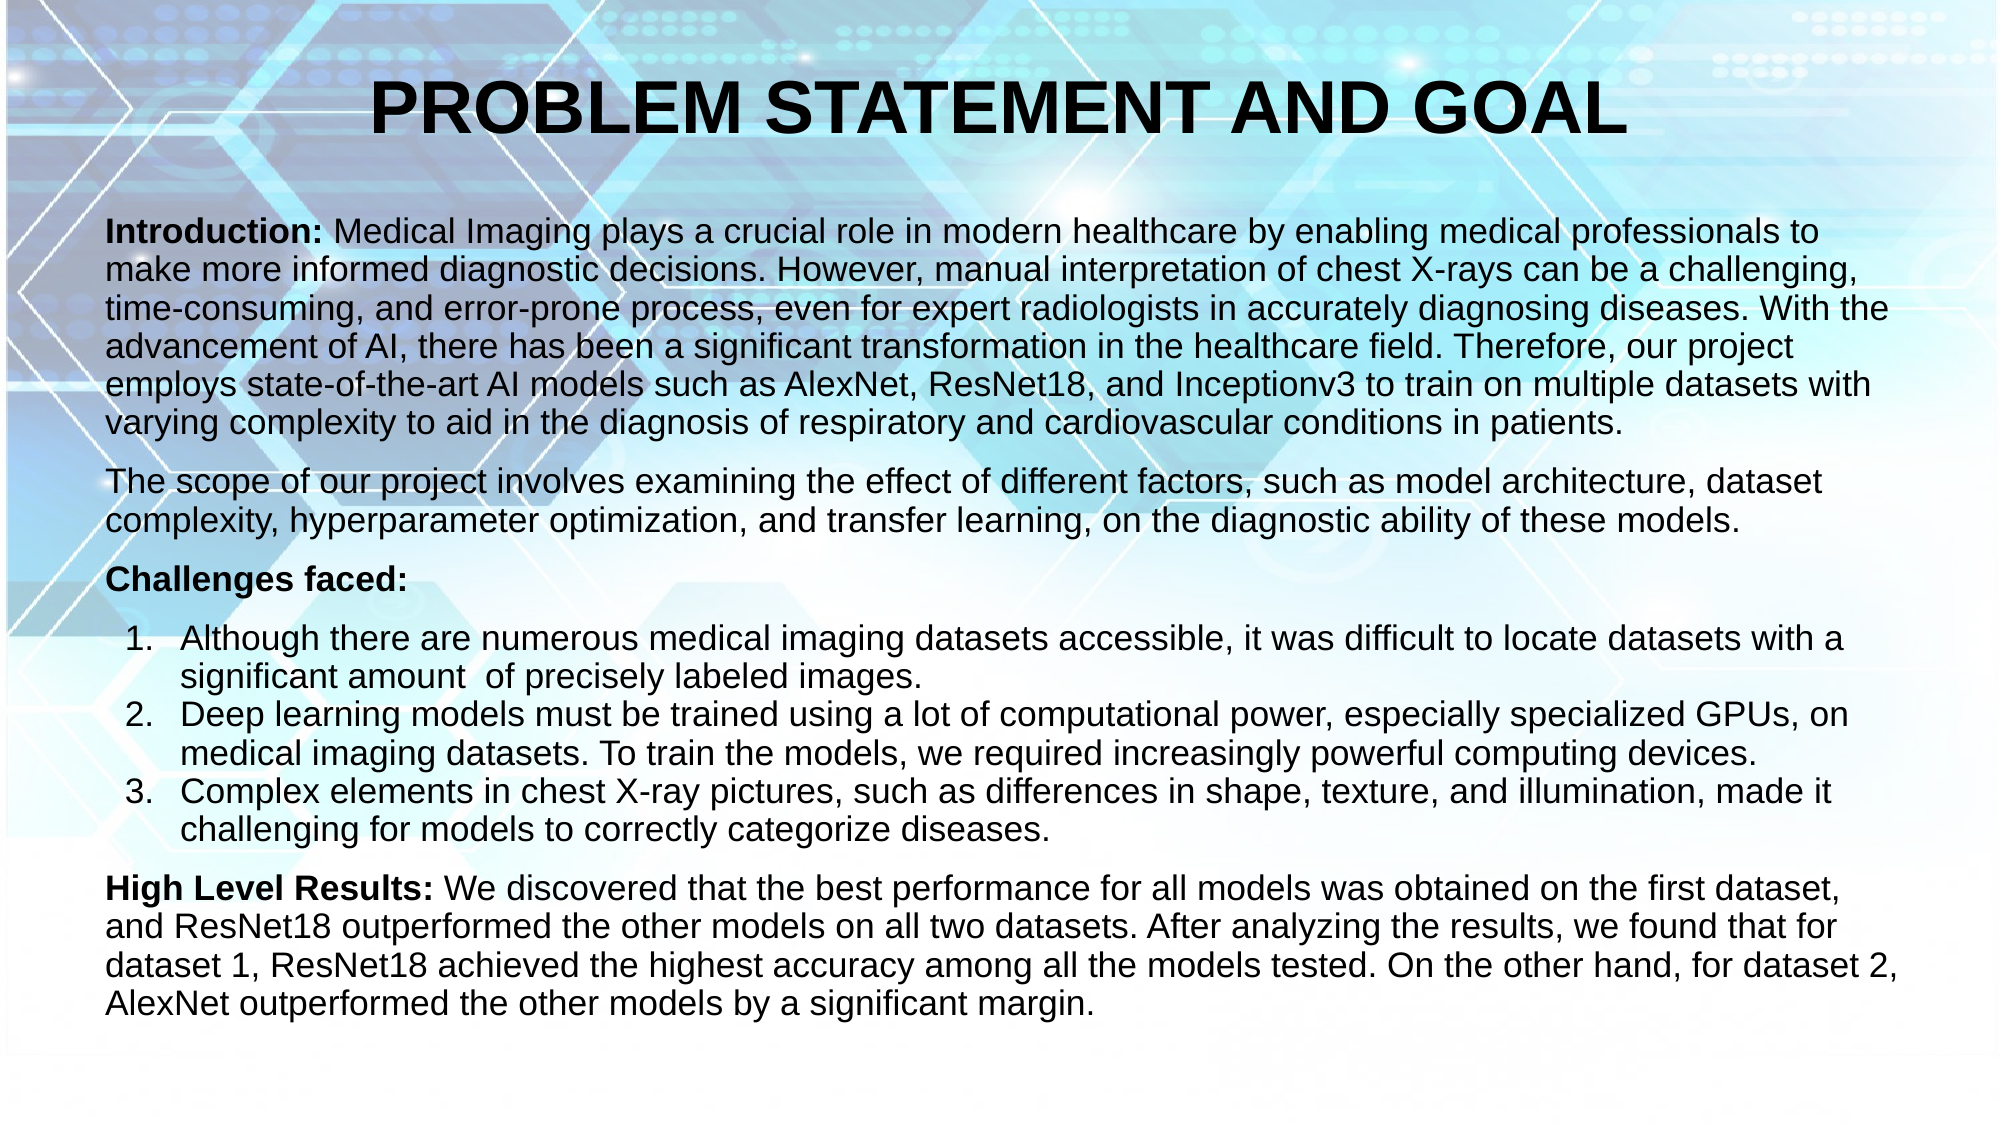

# PROBLEM STATEMENT AND GOAL
Introduction: Medical Imaging plays a crucial role in modern healthcare by enabling medical professionals to make more informed diagnostic decisions. However, manual interpretation of chest X-rays can be a challenging, time-consuming, and error-prone process, even for expert radiologists in accurately diagnosing diseases. With the advancement of AI, there has been a significant transformation in the healthcare field. Therefore, our project employs state-of-the-art AI models such as AlexNet, ResNet18, and Inceptionv3 to train on multiple datasets with varying complexity to aid in the diagnosis of respiratory and cardiovascular conditions in patients.
The scope of our project involves examining the effect of different factors, such as model architecture, dataset complexity, hyperparameter optimization, and transfer learning, on the diagnostic ability of these models.
Challenges faced:
Although there are numerous medical imaging datasets accessible, it was difficult to locate datasets with a significant amount  of precisely labeled images.
Deep learning models must be trained using a lot of computational power, especially specialized GPUs, on medical imaging datasets. To train the models, we required increasingly powerful computing devices.
Complex elements in chest X-ray pictures, such as differences in shape, texture, and illumination, made it challenging for models to correctly categorize diseases.
High Level Results: We discovered that the best performance for all models was obtained on the first dataset, and ResNet18 outperformed the other models on all two datasets. After analyzing the results, we found that for dataset 1, ResNet18 achieved the highest accuracy among all the models tested. On the other hand, for dataset 2, AlexNet outperformed the other models by a significant margin.